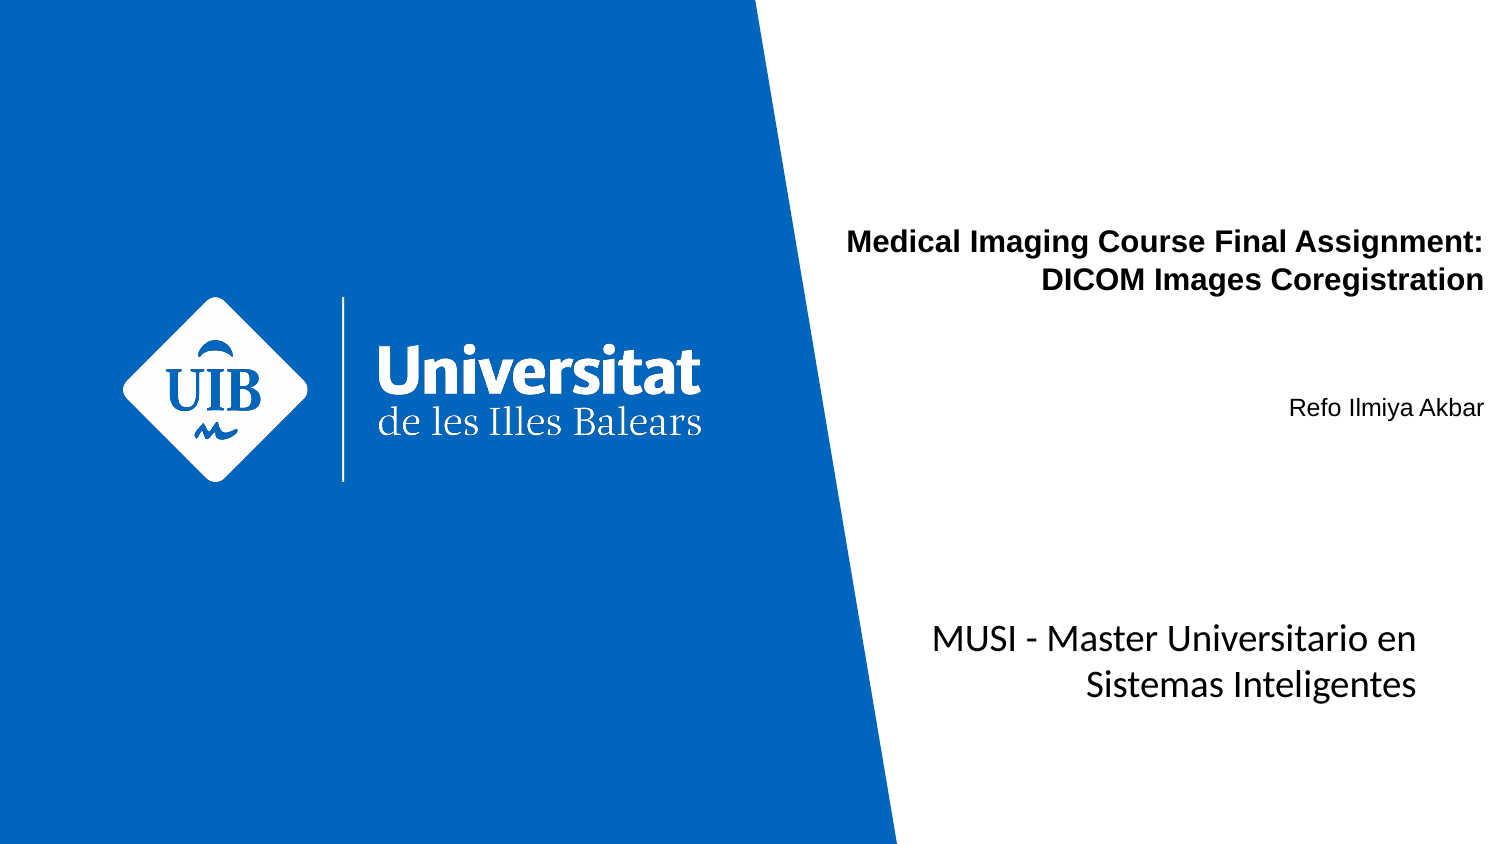

Medical Imaging Course Final Assignment:
DICOM Images Coregistration
Refo Ilmiya Akbar
MUSI - Master Universitario en Sistemas Inteligentes